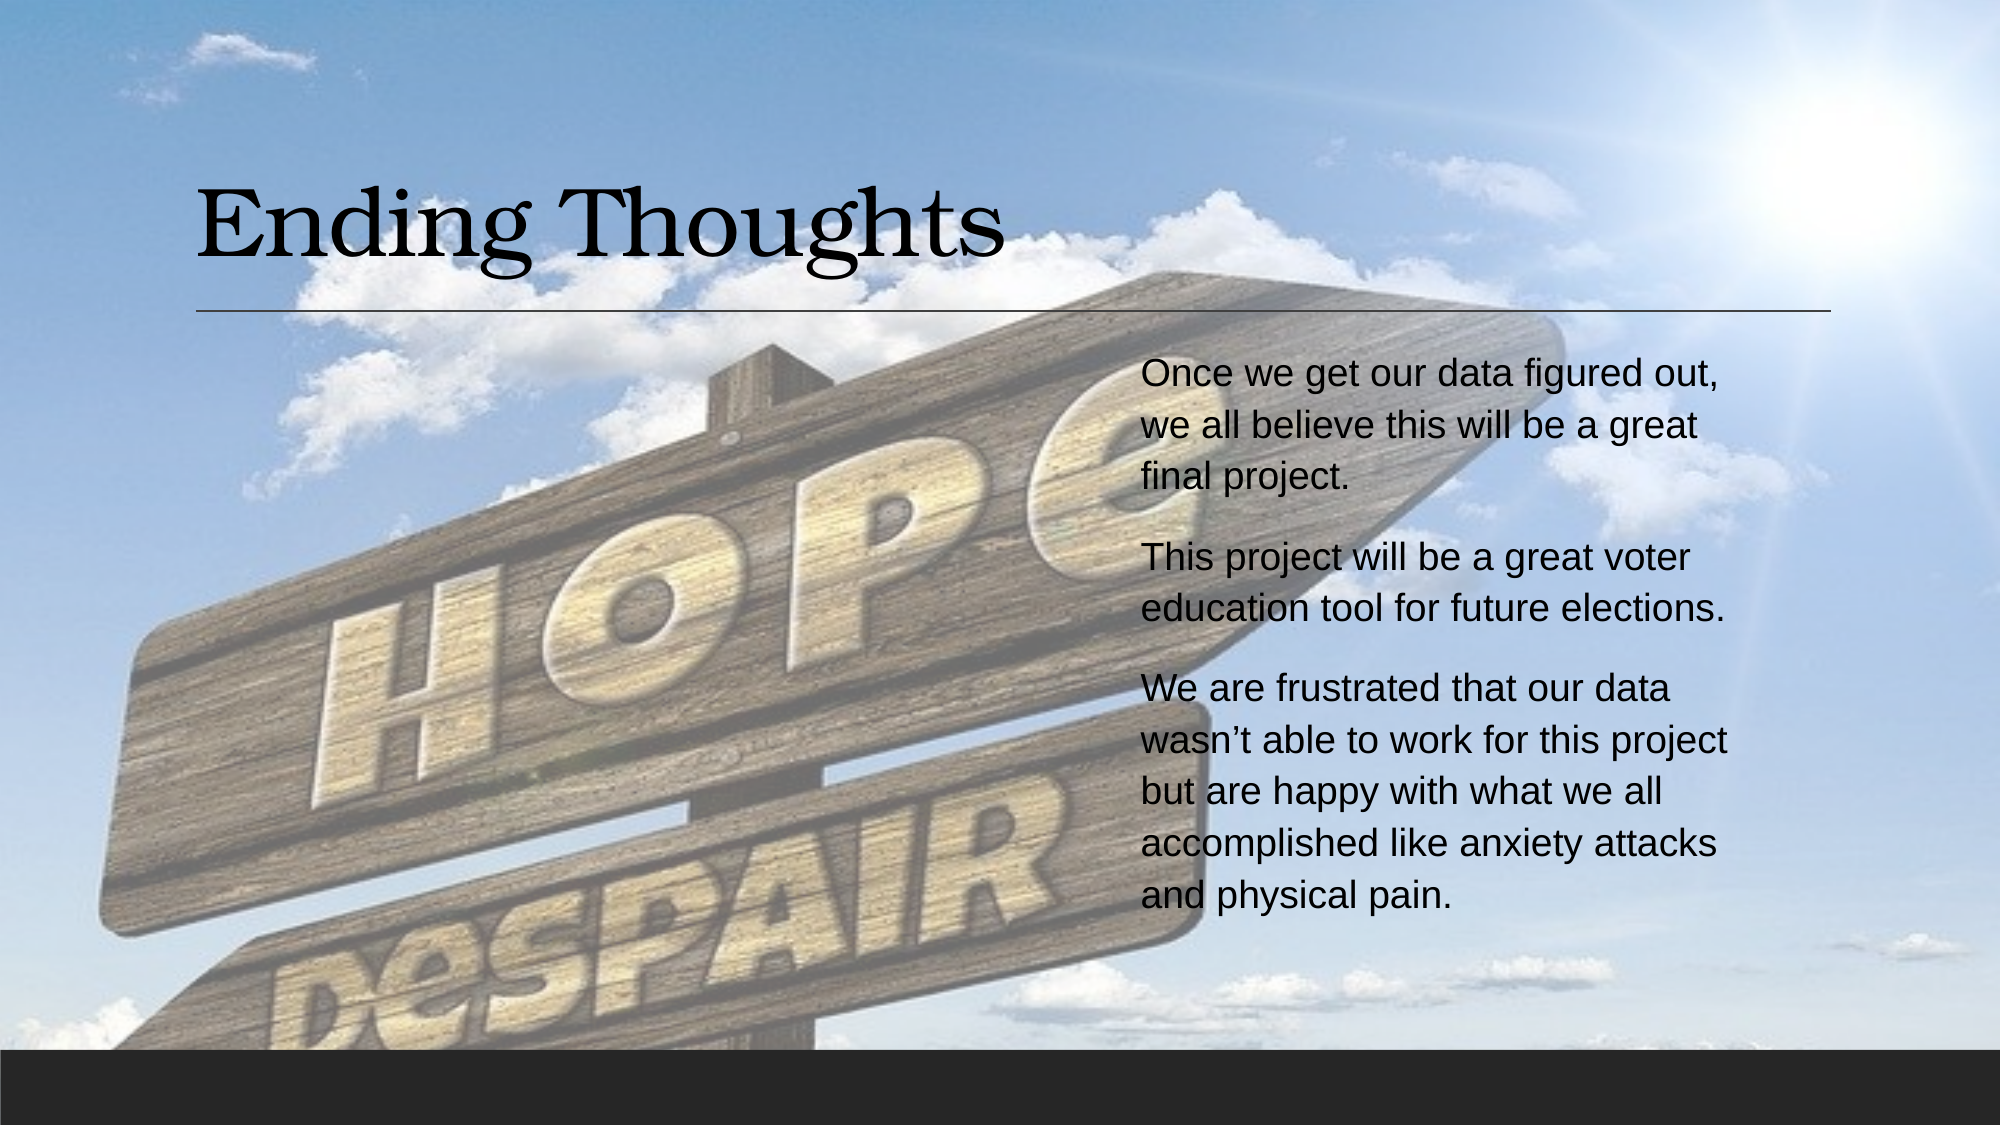

# Ending Thoughts
Once we get our data figured out, we all believe this will be a great final project.
This project will be a great voter education tool for future elections.
We are frustrated that our data wasn’t able to work for this project but are happy with what we all accomplished like anxiety attacks and physical pain.